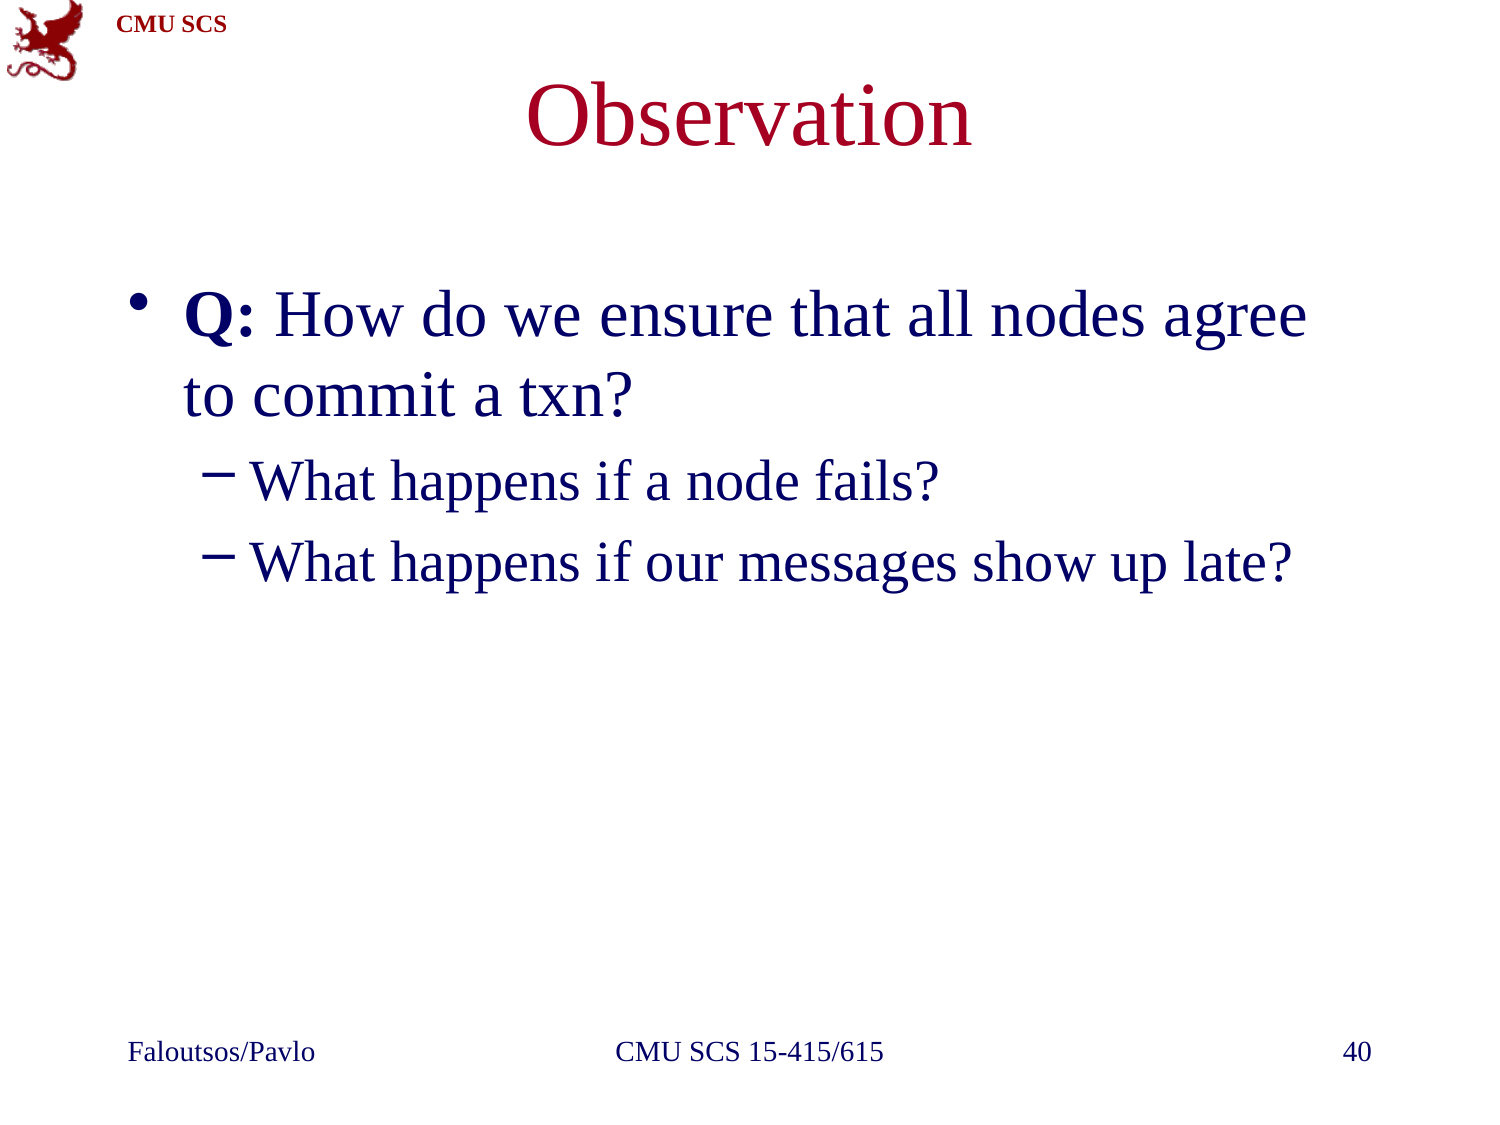

# Observation
Q: How do we ensure that all nodes agree to commit a txn?
What happens if a node fails?
What happens if our messages show up late?
Faloutsos/Pavlo
CMU SCS 15-415/615
40